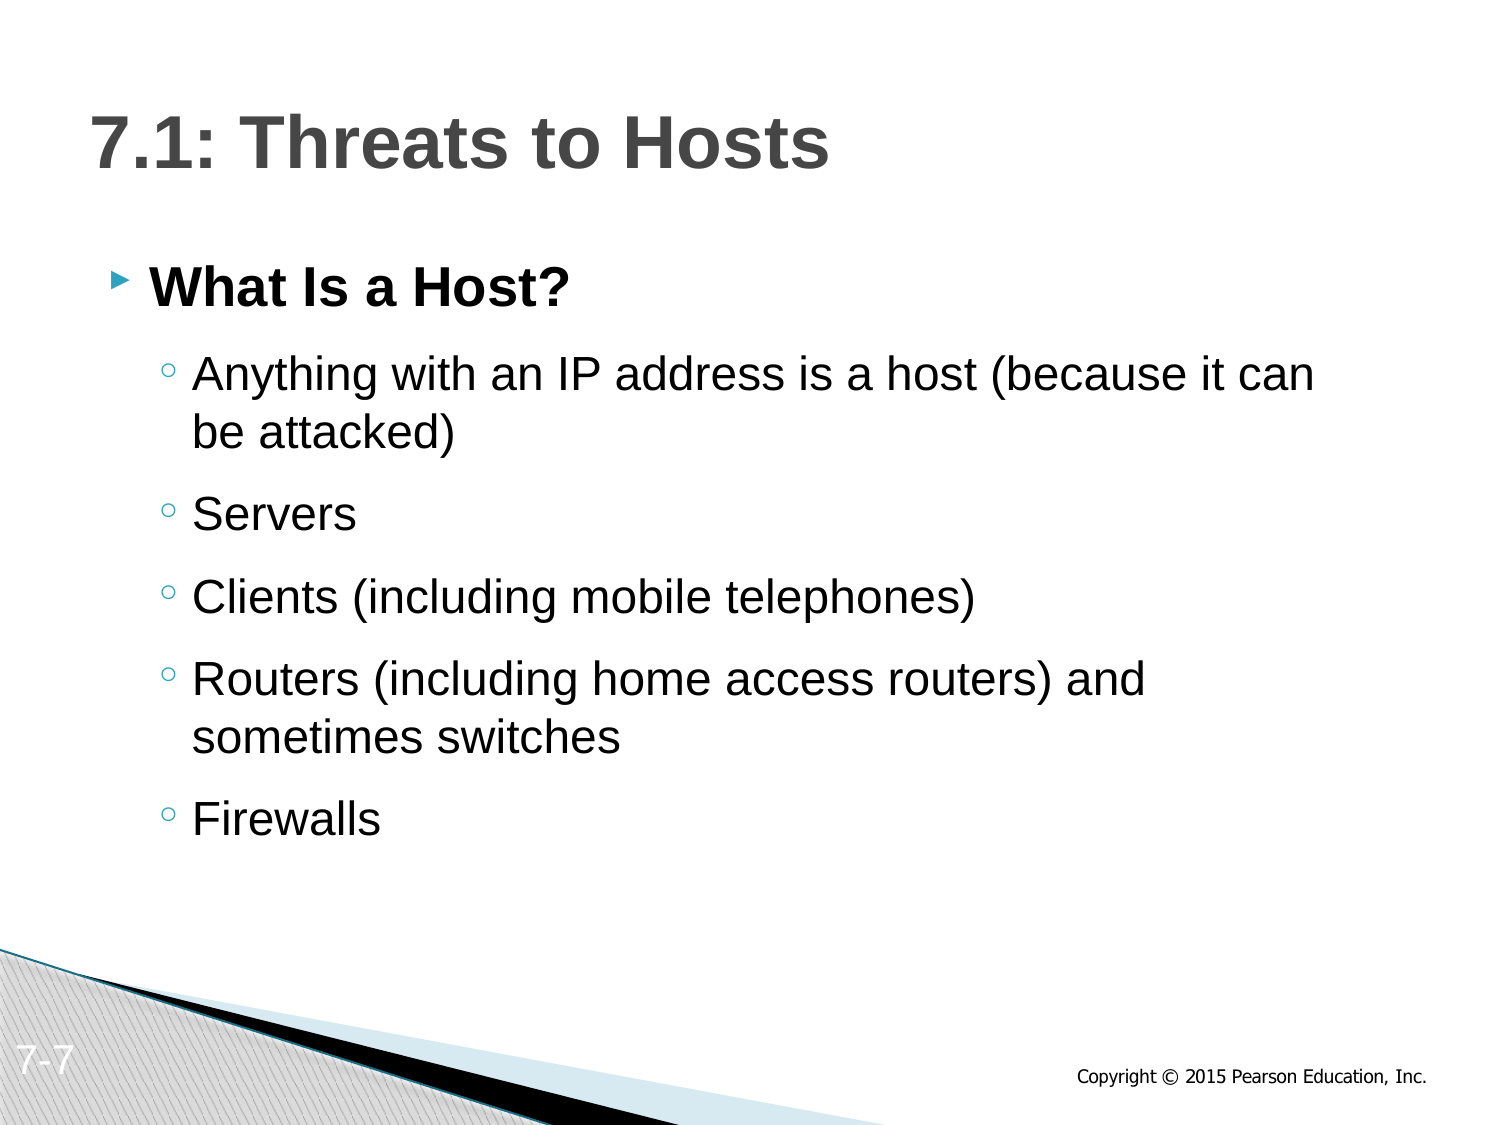

# 7.1: Threats to Hosts
What Is a Host?
Anything with an IP address is a host (because it can be attacked)
Servers
Clients (including mobile telephones)
Routers (including home access routers) and sometimes switches
Firewalls
7-7